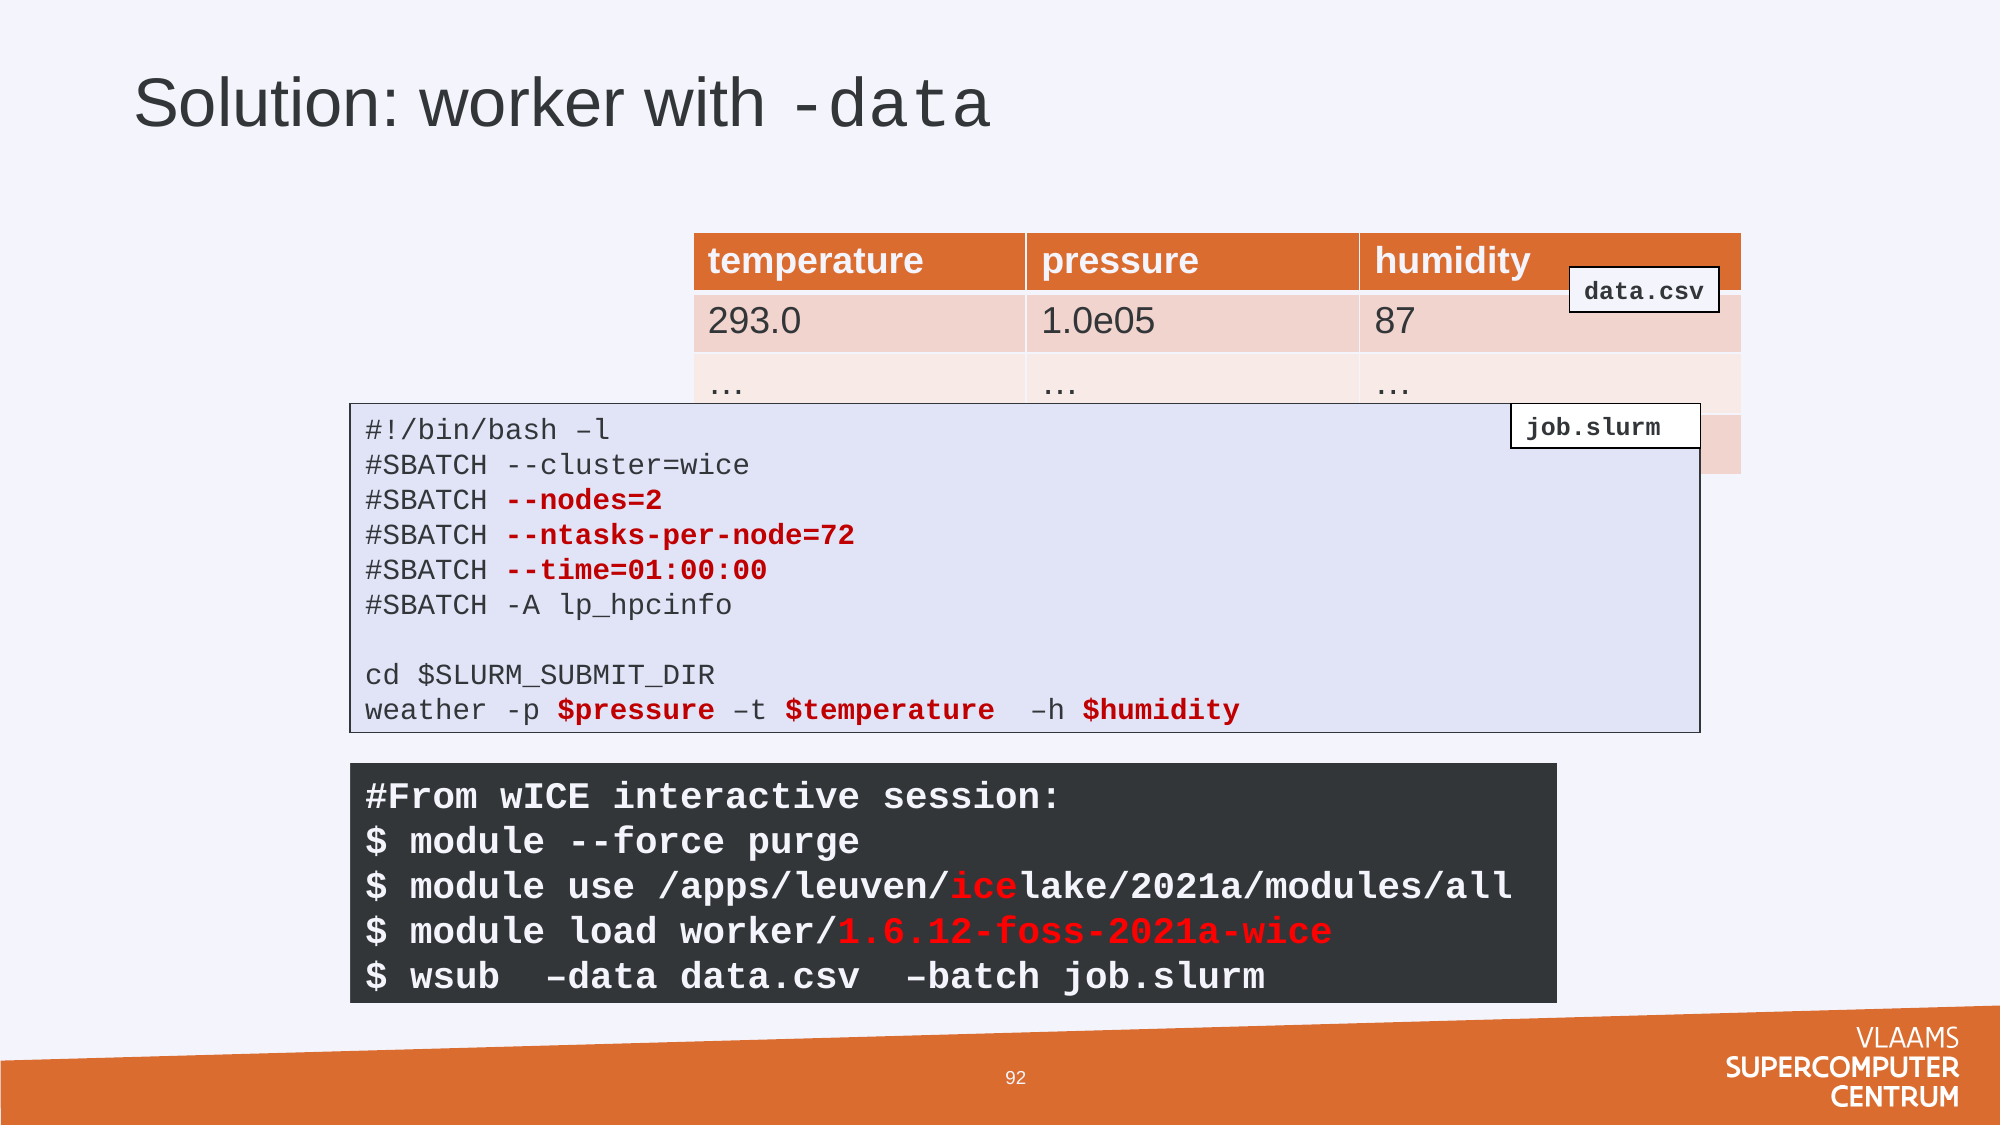

Solution: worker with -data
| temperature | pressure | humidity |
| --- | --- | --- |
| 293.0 | 1.0e05 | 87 |
| … | … | … |
| 313.0 | 1.3e05 | 75 |
data.csv
#!/bin/bash –l
#SBATCH --cluster=wice
#SBATCH --nodes=2
#SBATCH --ntasks-per-node=72
#SBATCH --time=01:00:00
#SBATCH -A lp_hpcinfo

cd $SLURM_SUBMIT_DIR
weather -p $pressure –t $temperature  –h $humidity
job.slurm
From Genius login node:
$ module purge
$ module use /apps/leuven/skylake/2021a/modules/all
$ module load worker/1.6.12-intel-2021a-wice
$ wsub  –data data.csv  –batch job.slurm
#From wICE interactive session:
$ module --force purge
$ module use /apps/leuven/icelake/2021a/modules/all
$ module load worker/1.6.12-foss-2021a-wice
$ wsub  –data data.csv  –batch job.slurm
92